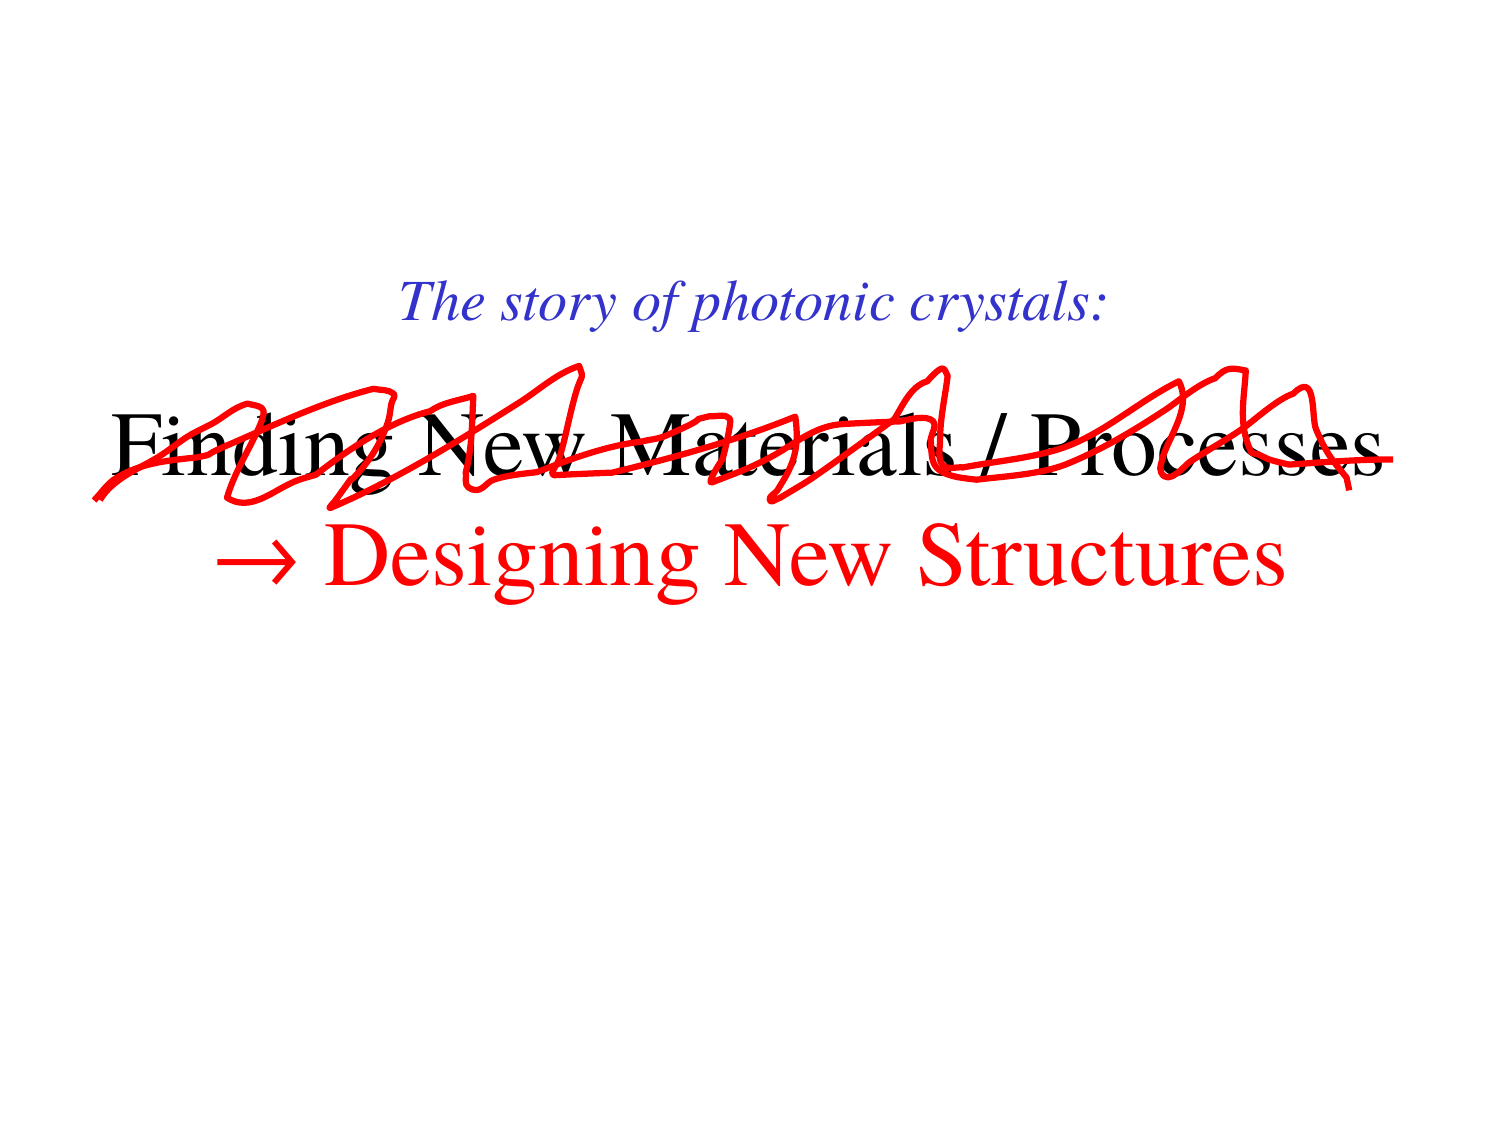

The story of photonic crystals:

# Finding New Materials / Processes → Designing New Structures